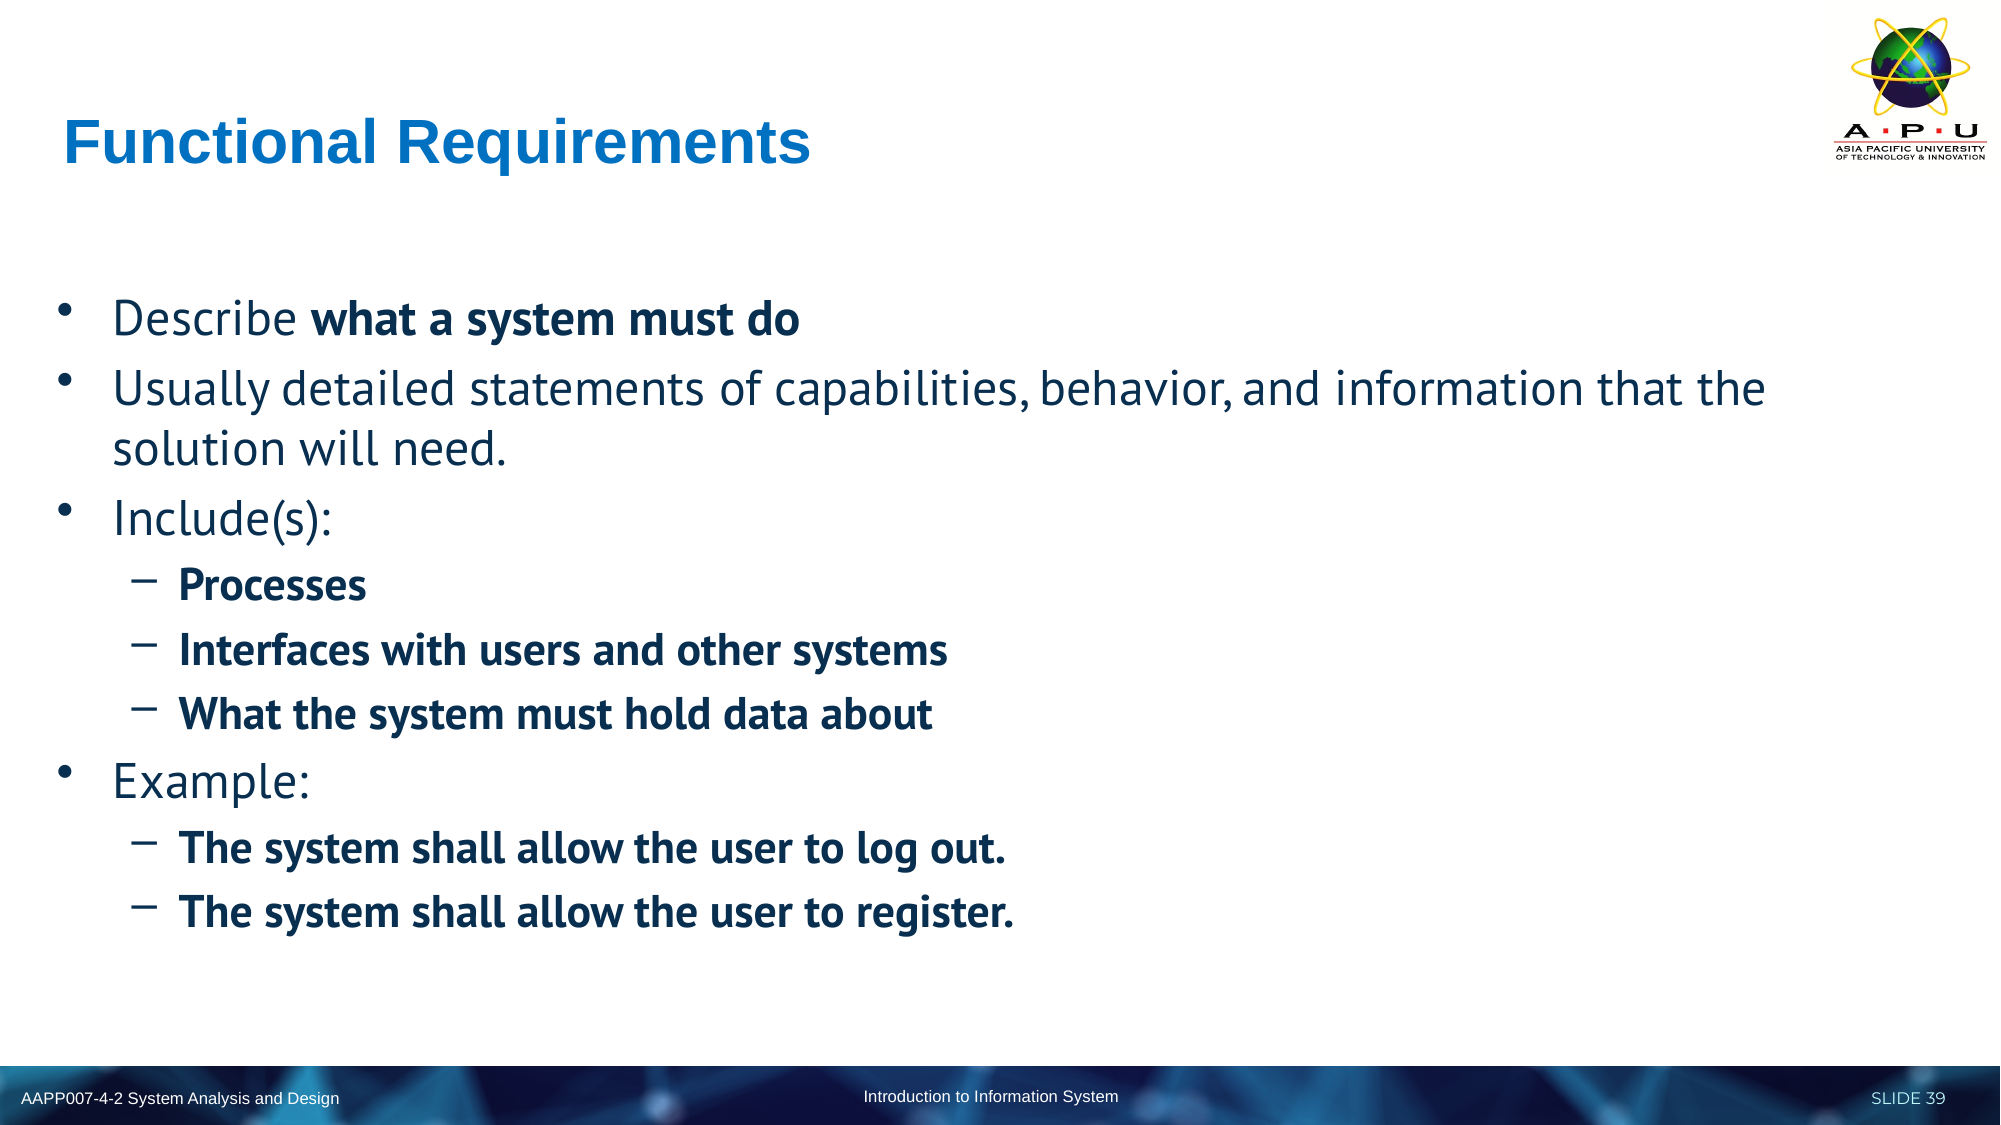

# Functional Requirements
Describe what a system must do
Usually detailed statements of capabilities, behavior, and information that the solution will need.
Include(s):
Processes
Interfaces with users and other systems
What the system must hold data about
Example:
The system shall allow the user to log out.
The system shall allow the user to register.